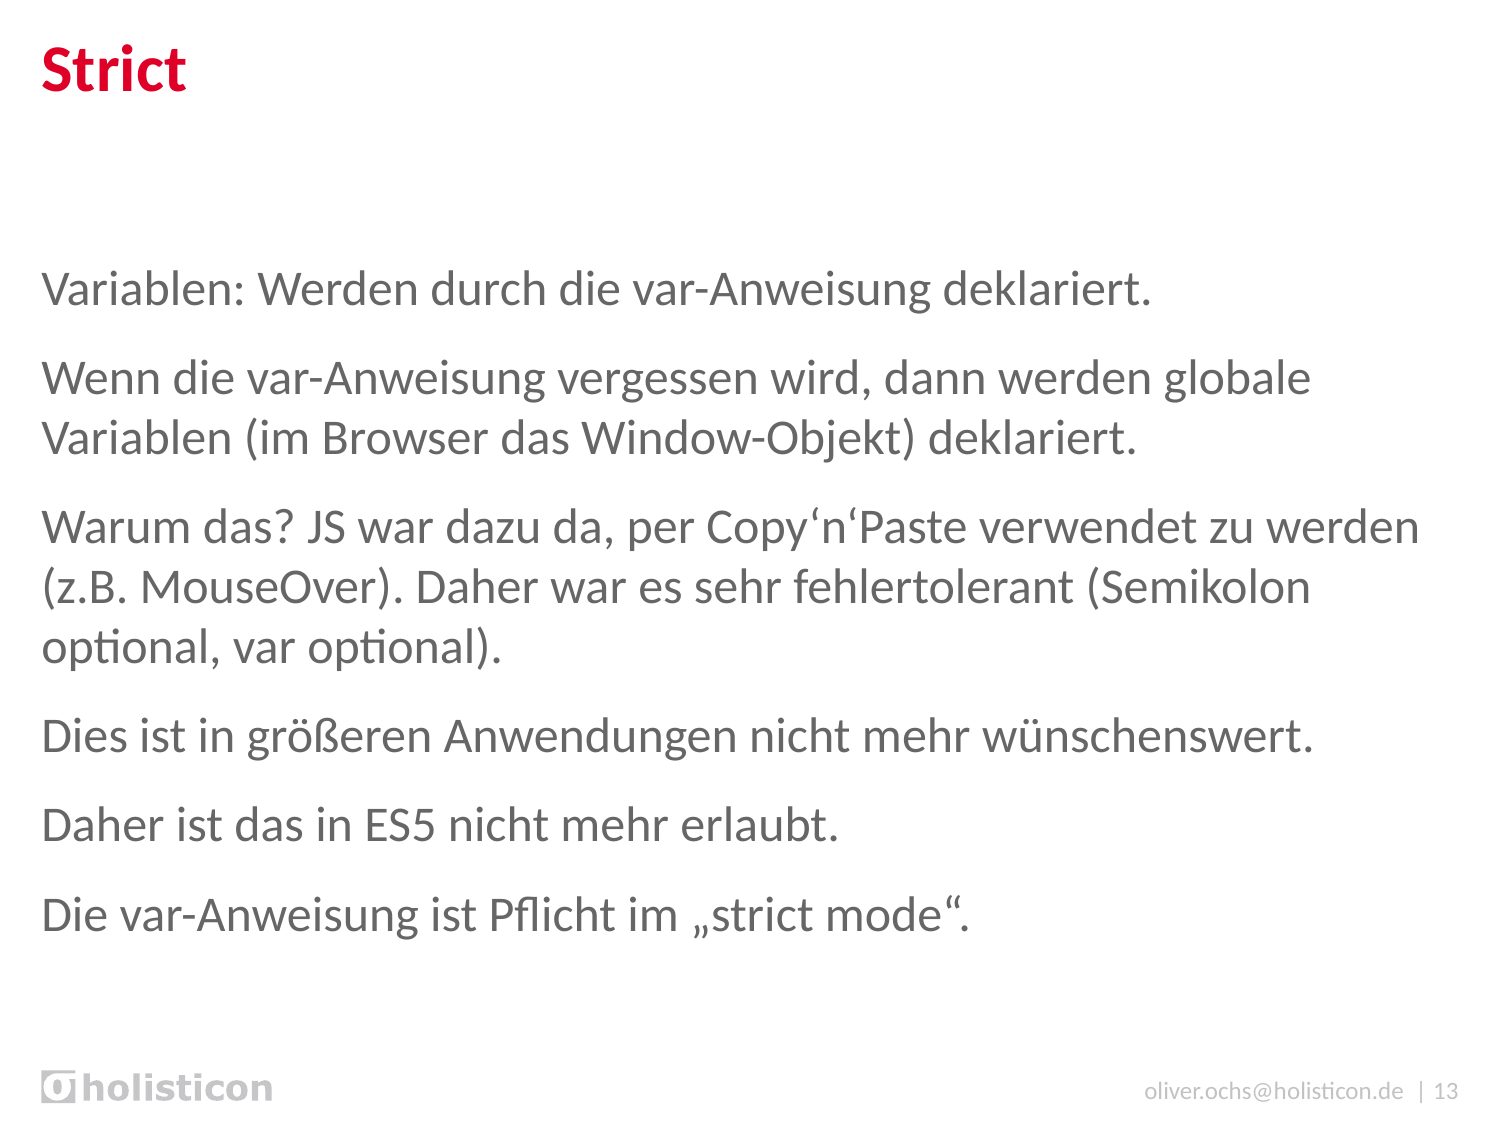

# Strict
Variablen: Werden durch die var-Anweisung deklariert.
Wenn die var-Anweisung vergessen wird, dann werden globale Variablen (im Browser das Window-Objekt) deklariert.
Warum das? JS war dazu da, per Copy‘n‘Paste verwendet zu werden (z.B. MouseOver). Daher war es sehr fehlertolerant (Semikolon optional, var optional).
Dies ist in größeren Anwendungen nicht mehr wünschenswert.
Daher ist das in ES5 nicht mehr erlaubt.
Die var-Anweisung ist Pflicht im „strict mode“.